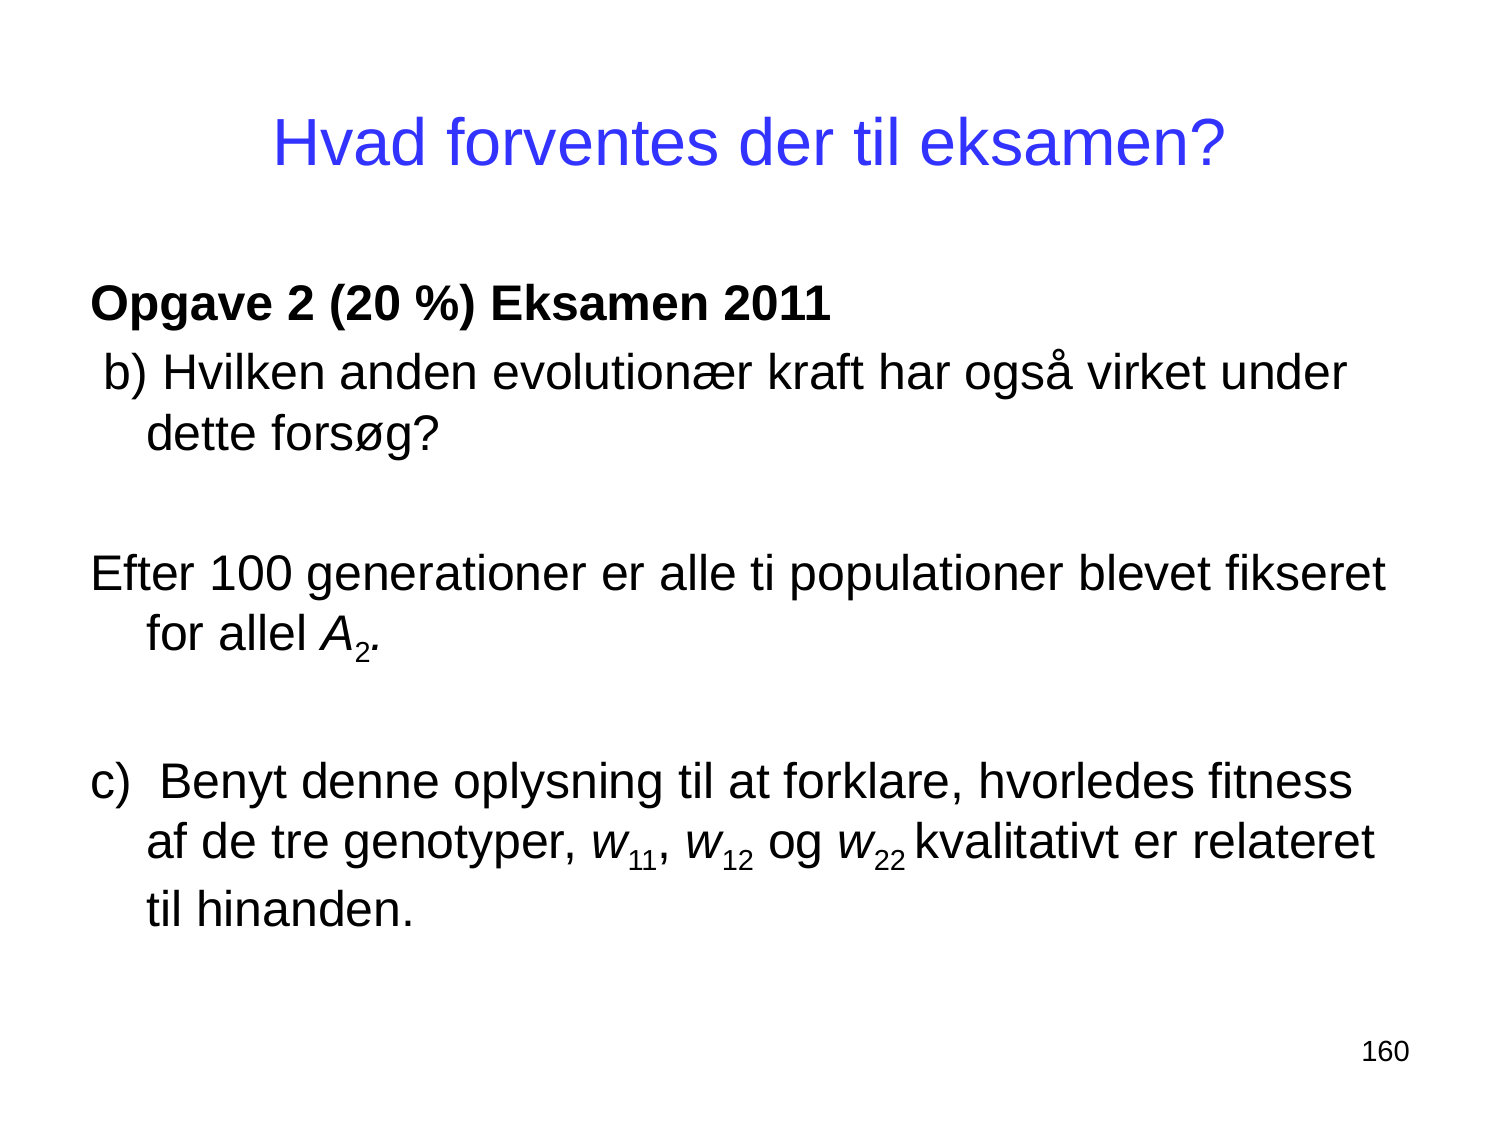

# Hvad forventes der til eksamen?
Opgave 2 (20 %) Eksamen 2011
 b) Hvilken anden evolutionær kraft har også virket under dette forsøg?

Efter 100 generationer er alle ti populationer blevet fikseret for allel A2.

c)  Benyt denne oplysning til at forklare, hvorledes fitness af de tre genotyper, w11, w12 og w22 kvalitativt er relateret til hinanden.

160